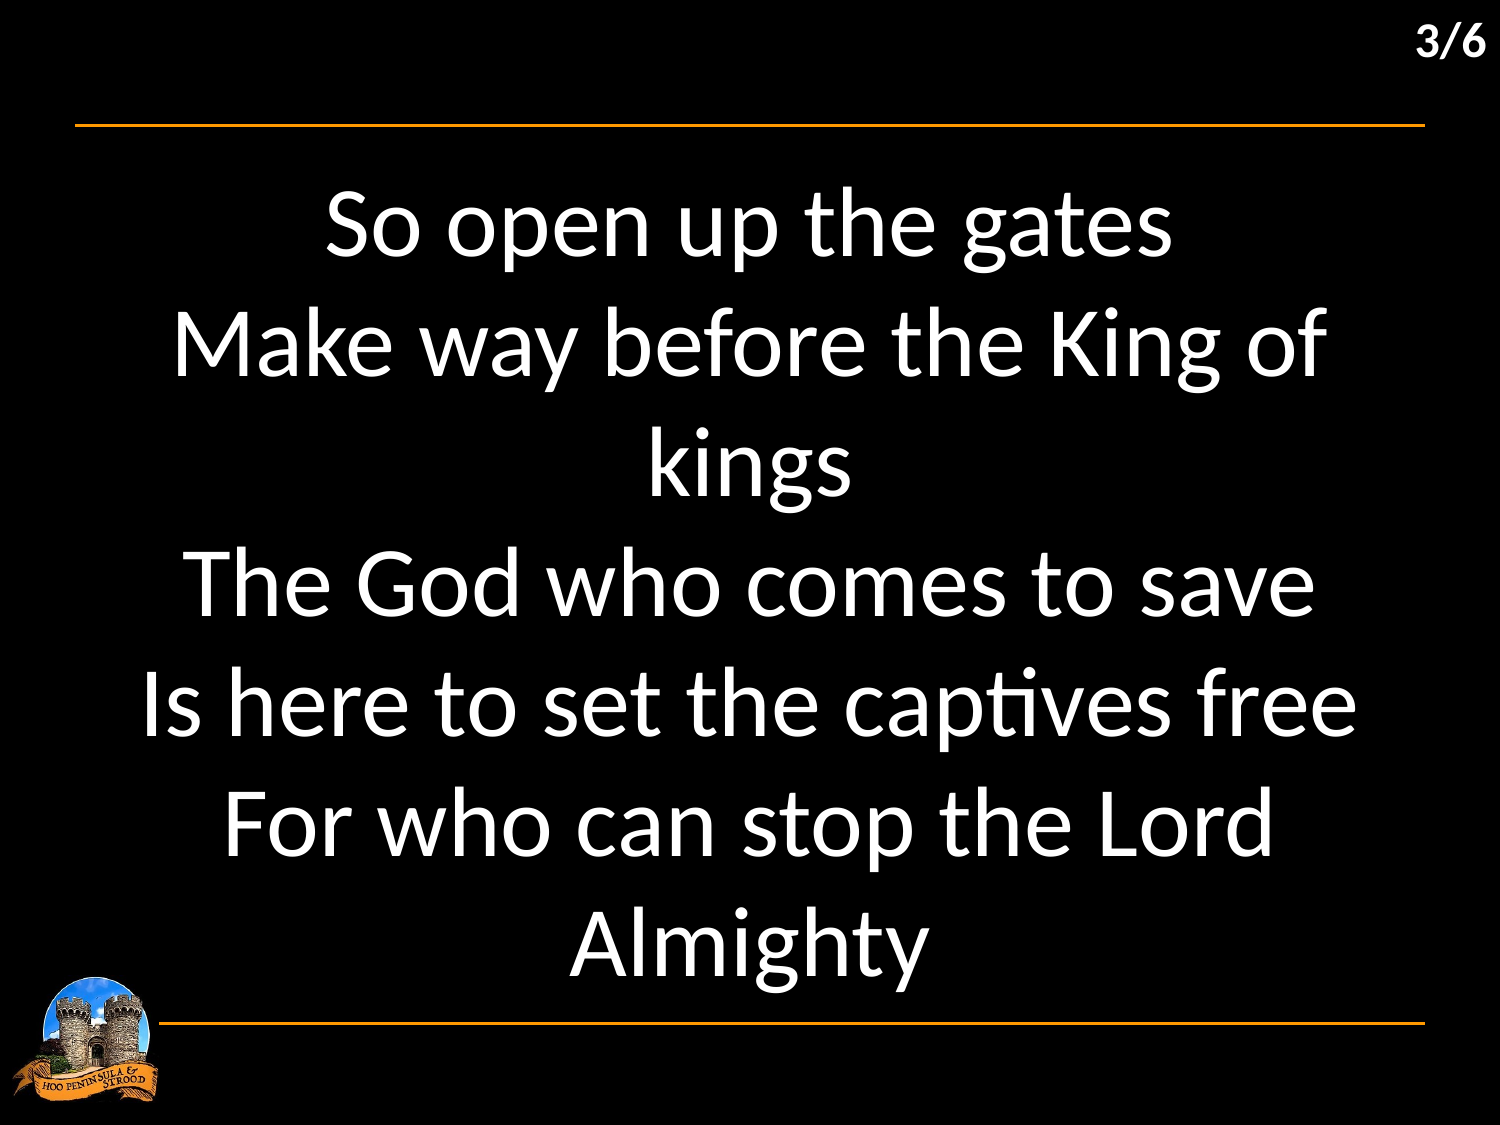

3/6
So open up the gates
Make way before the King of kings
The God who comes to save
Is here to set the captives free
For who can stop the Lord Almighty